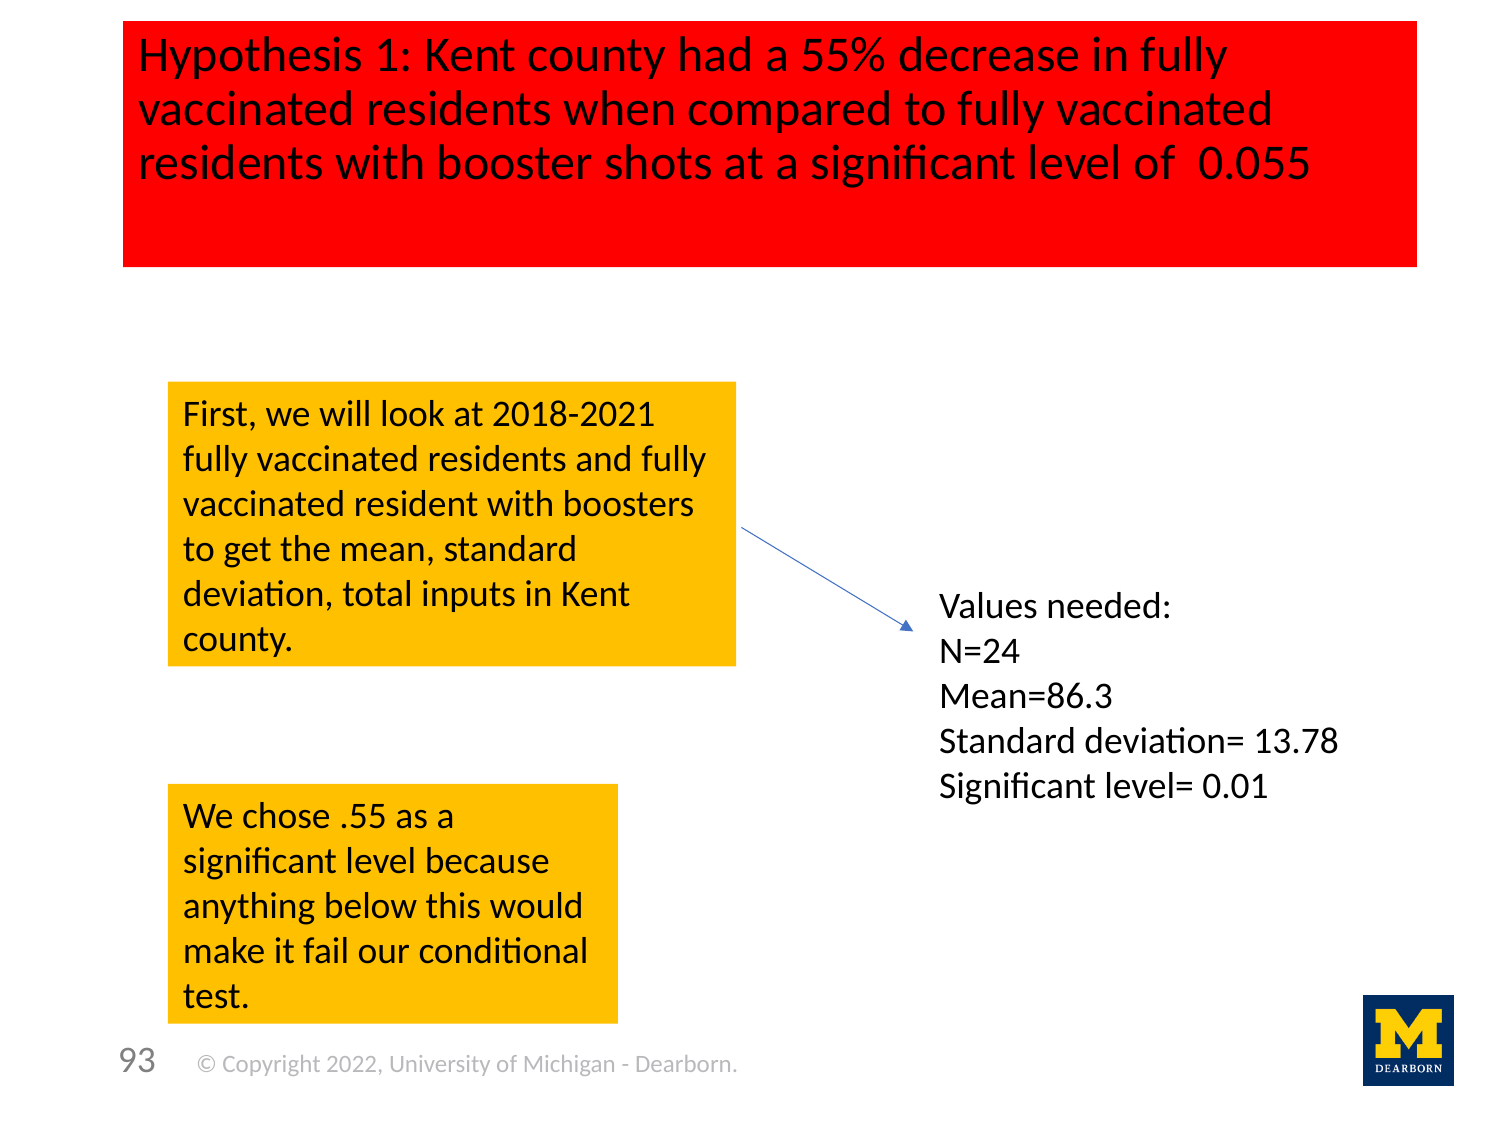

Hypothesis 1: Kent county had a 55% decrease in fully vaccinated residents when compared to fully vaccinated residents with booster shots at a significant level of  0.055
First, we will look at 2018-2021 fully vaccinated residents and fully vaccinated resident with boosters to get the mean, standard deviation, total inputs in Kent county.
Values needed:
N=24
Mean=86.3
Standard deviation= 13.78
Significant level= 0.01

We chose .55 as a significant level because anything below this would make it fail our conditional test.